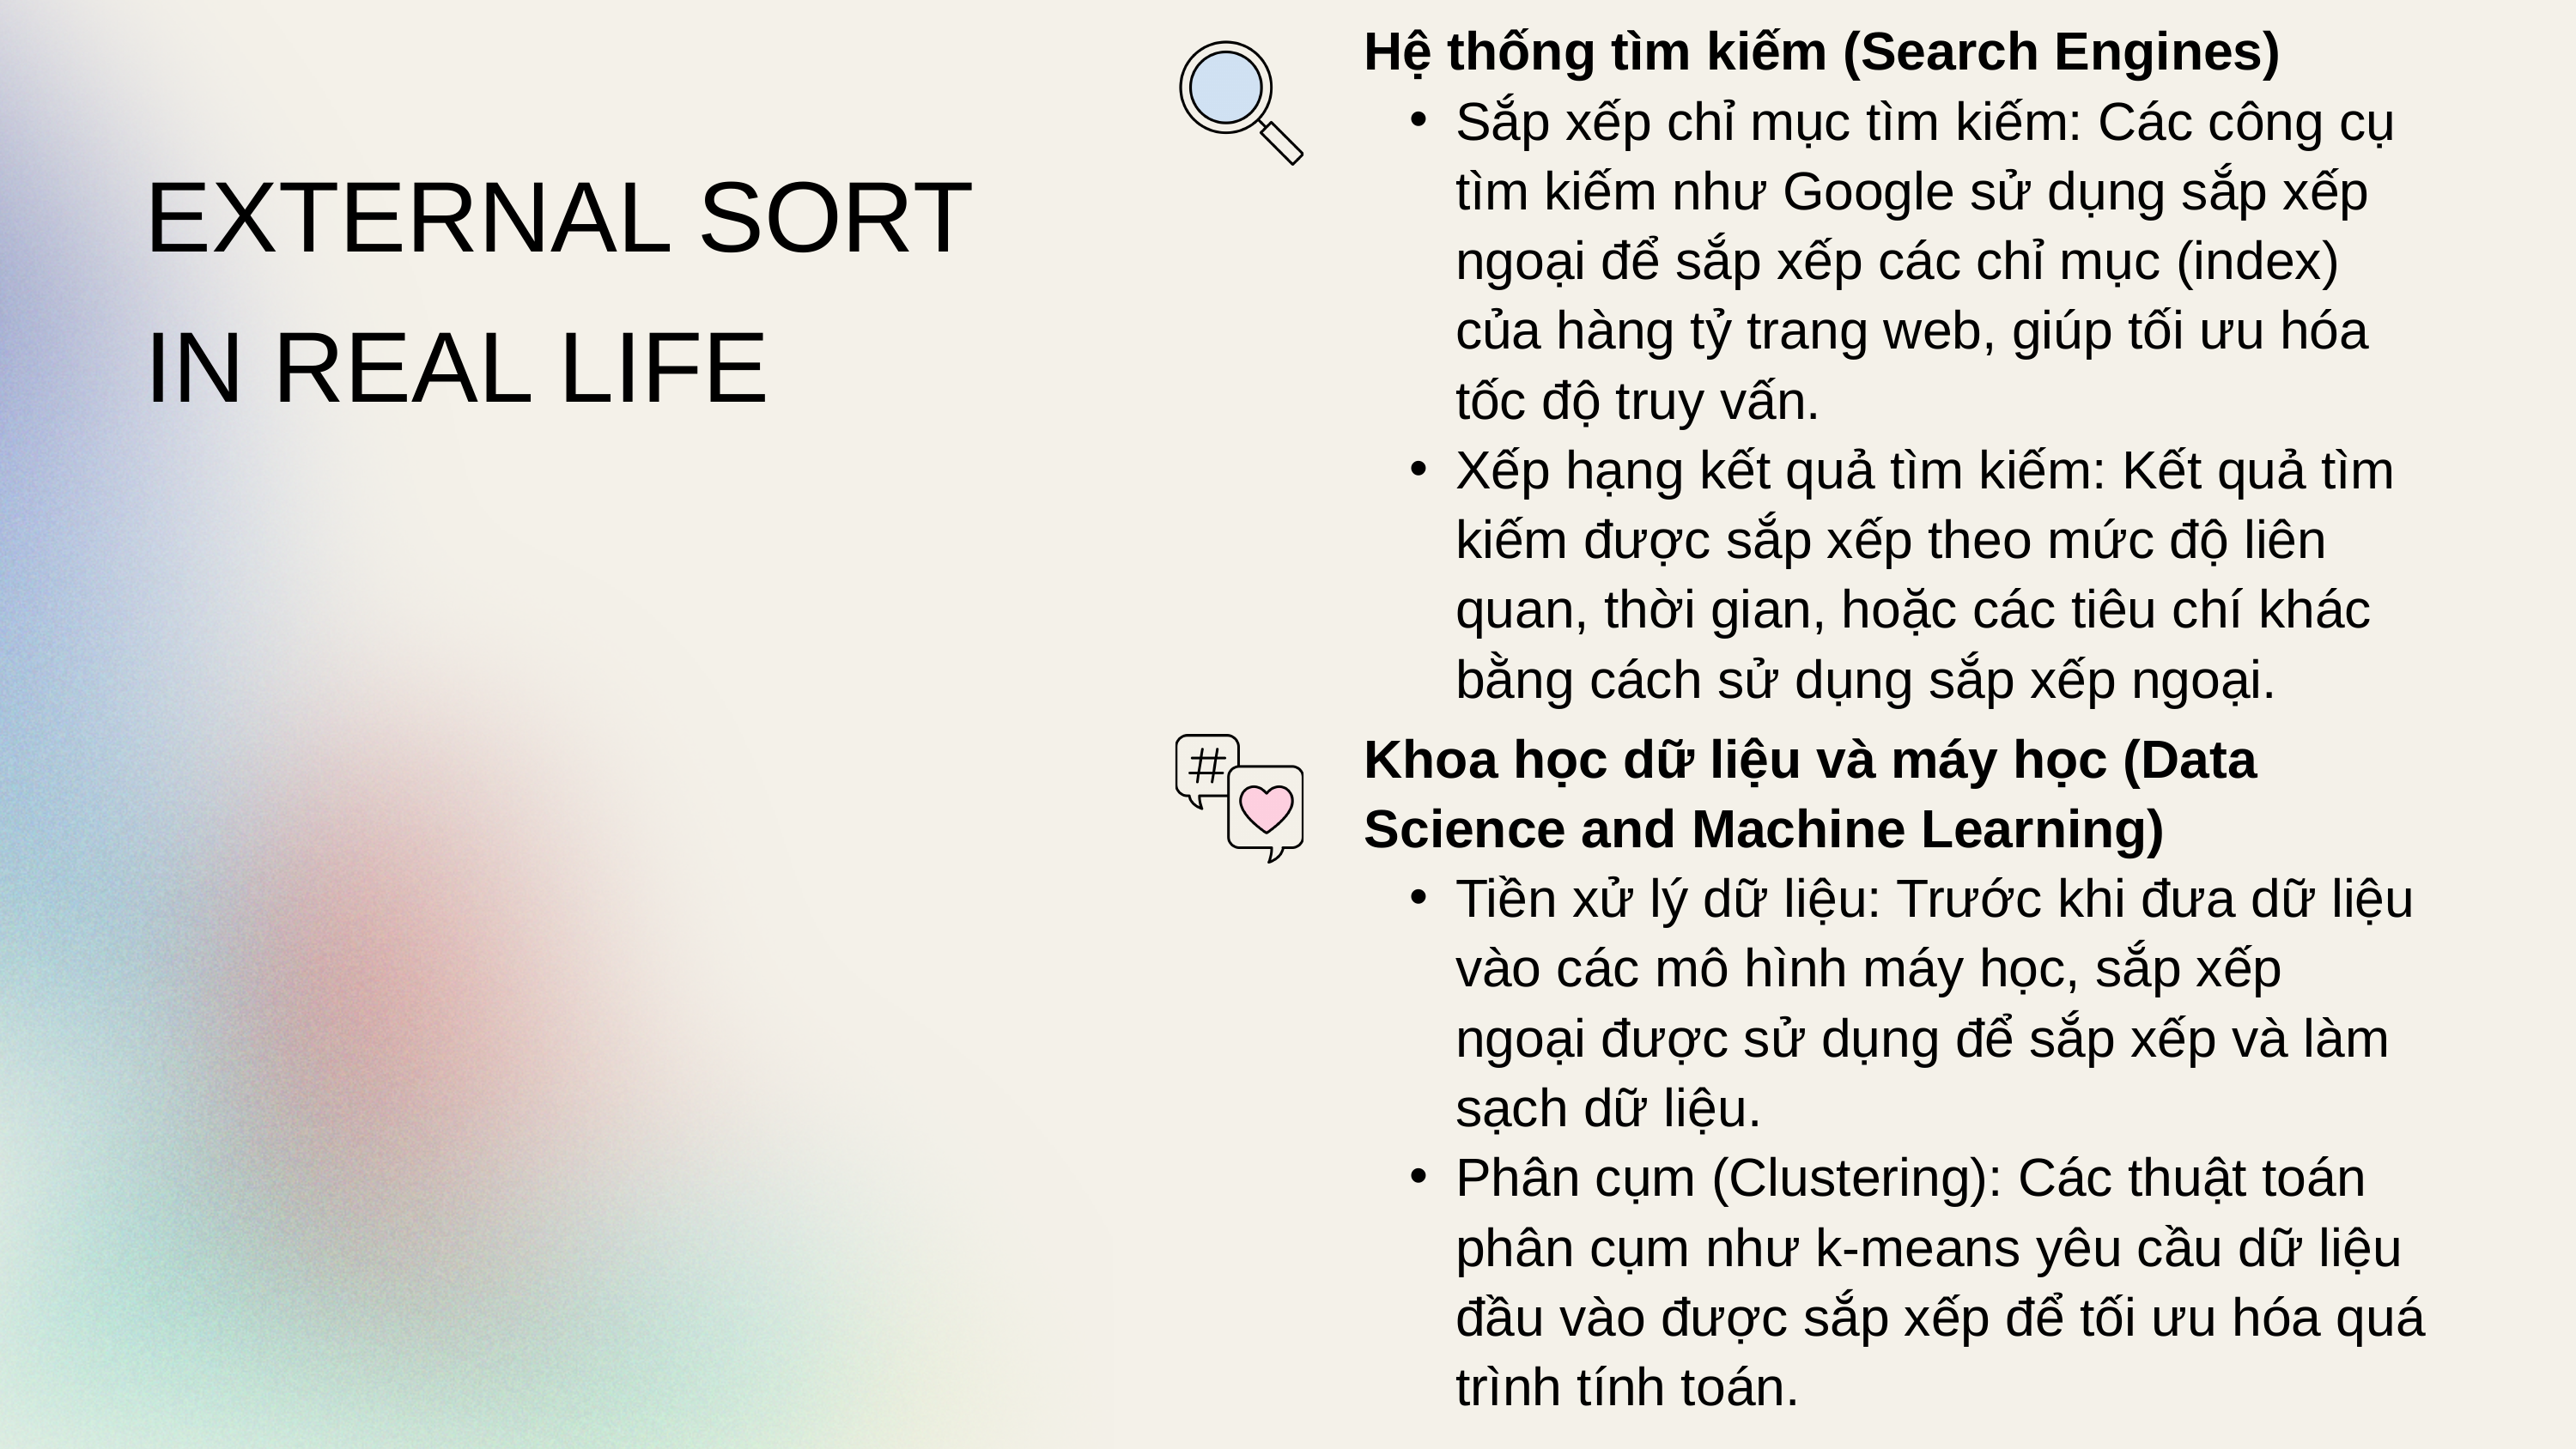

Hệ thống tìm kiếm (Search Engines)
Sắp xếp chỉ mục tìm kiếm: Các công cụ tìm kiếm như Google sử dụng sắp xếp ngoại để sắp xếp các chỉ mục (index) của hàng tỷ trang web, giúp tối ưu hóa tốc độ truy vấn.
Xếp hạng kết quả tìm kiếm: Kết quả tìm kiếm được sắp xếp theo mức độ liên quan, thời gian, hoặc các tiêu chí khác bằng cách sử dụng sắp xếp ngoại.

EXTERNAL SORT
IN REAL LIFE
Khoa học dữ liệu và máy học (Data Science and Machine Learning)
Tiền xử lý dữ liệu: Trước khi đưa dữ liệu vào các mô hình máy học, sắp xếp ngoại được sử dụng để sắp xếp và làm sạch dữ liệu.
Phân cụm (Clustering): Các thuật toán phân cụm như k-means yêu cầu dữ liệu đầu vào được sắp xếp để tối ưu hóa quá trình tính toán.